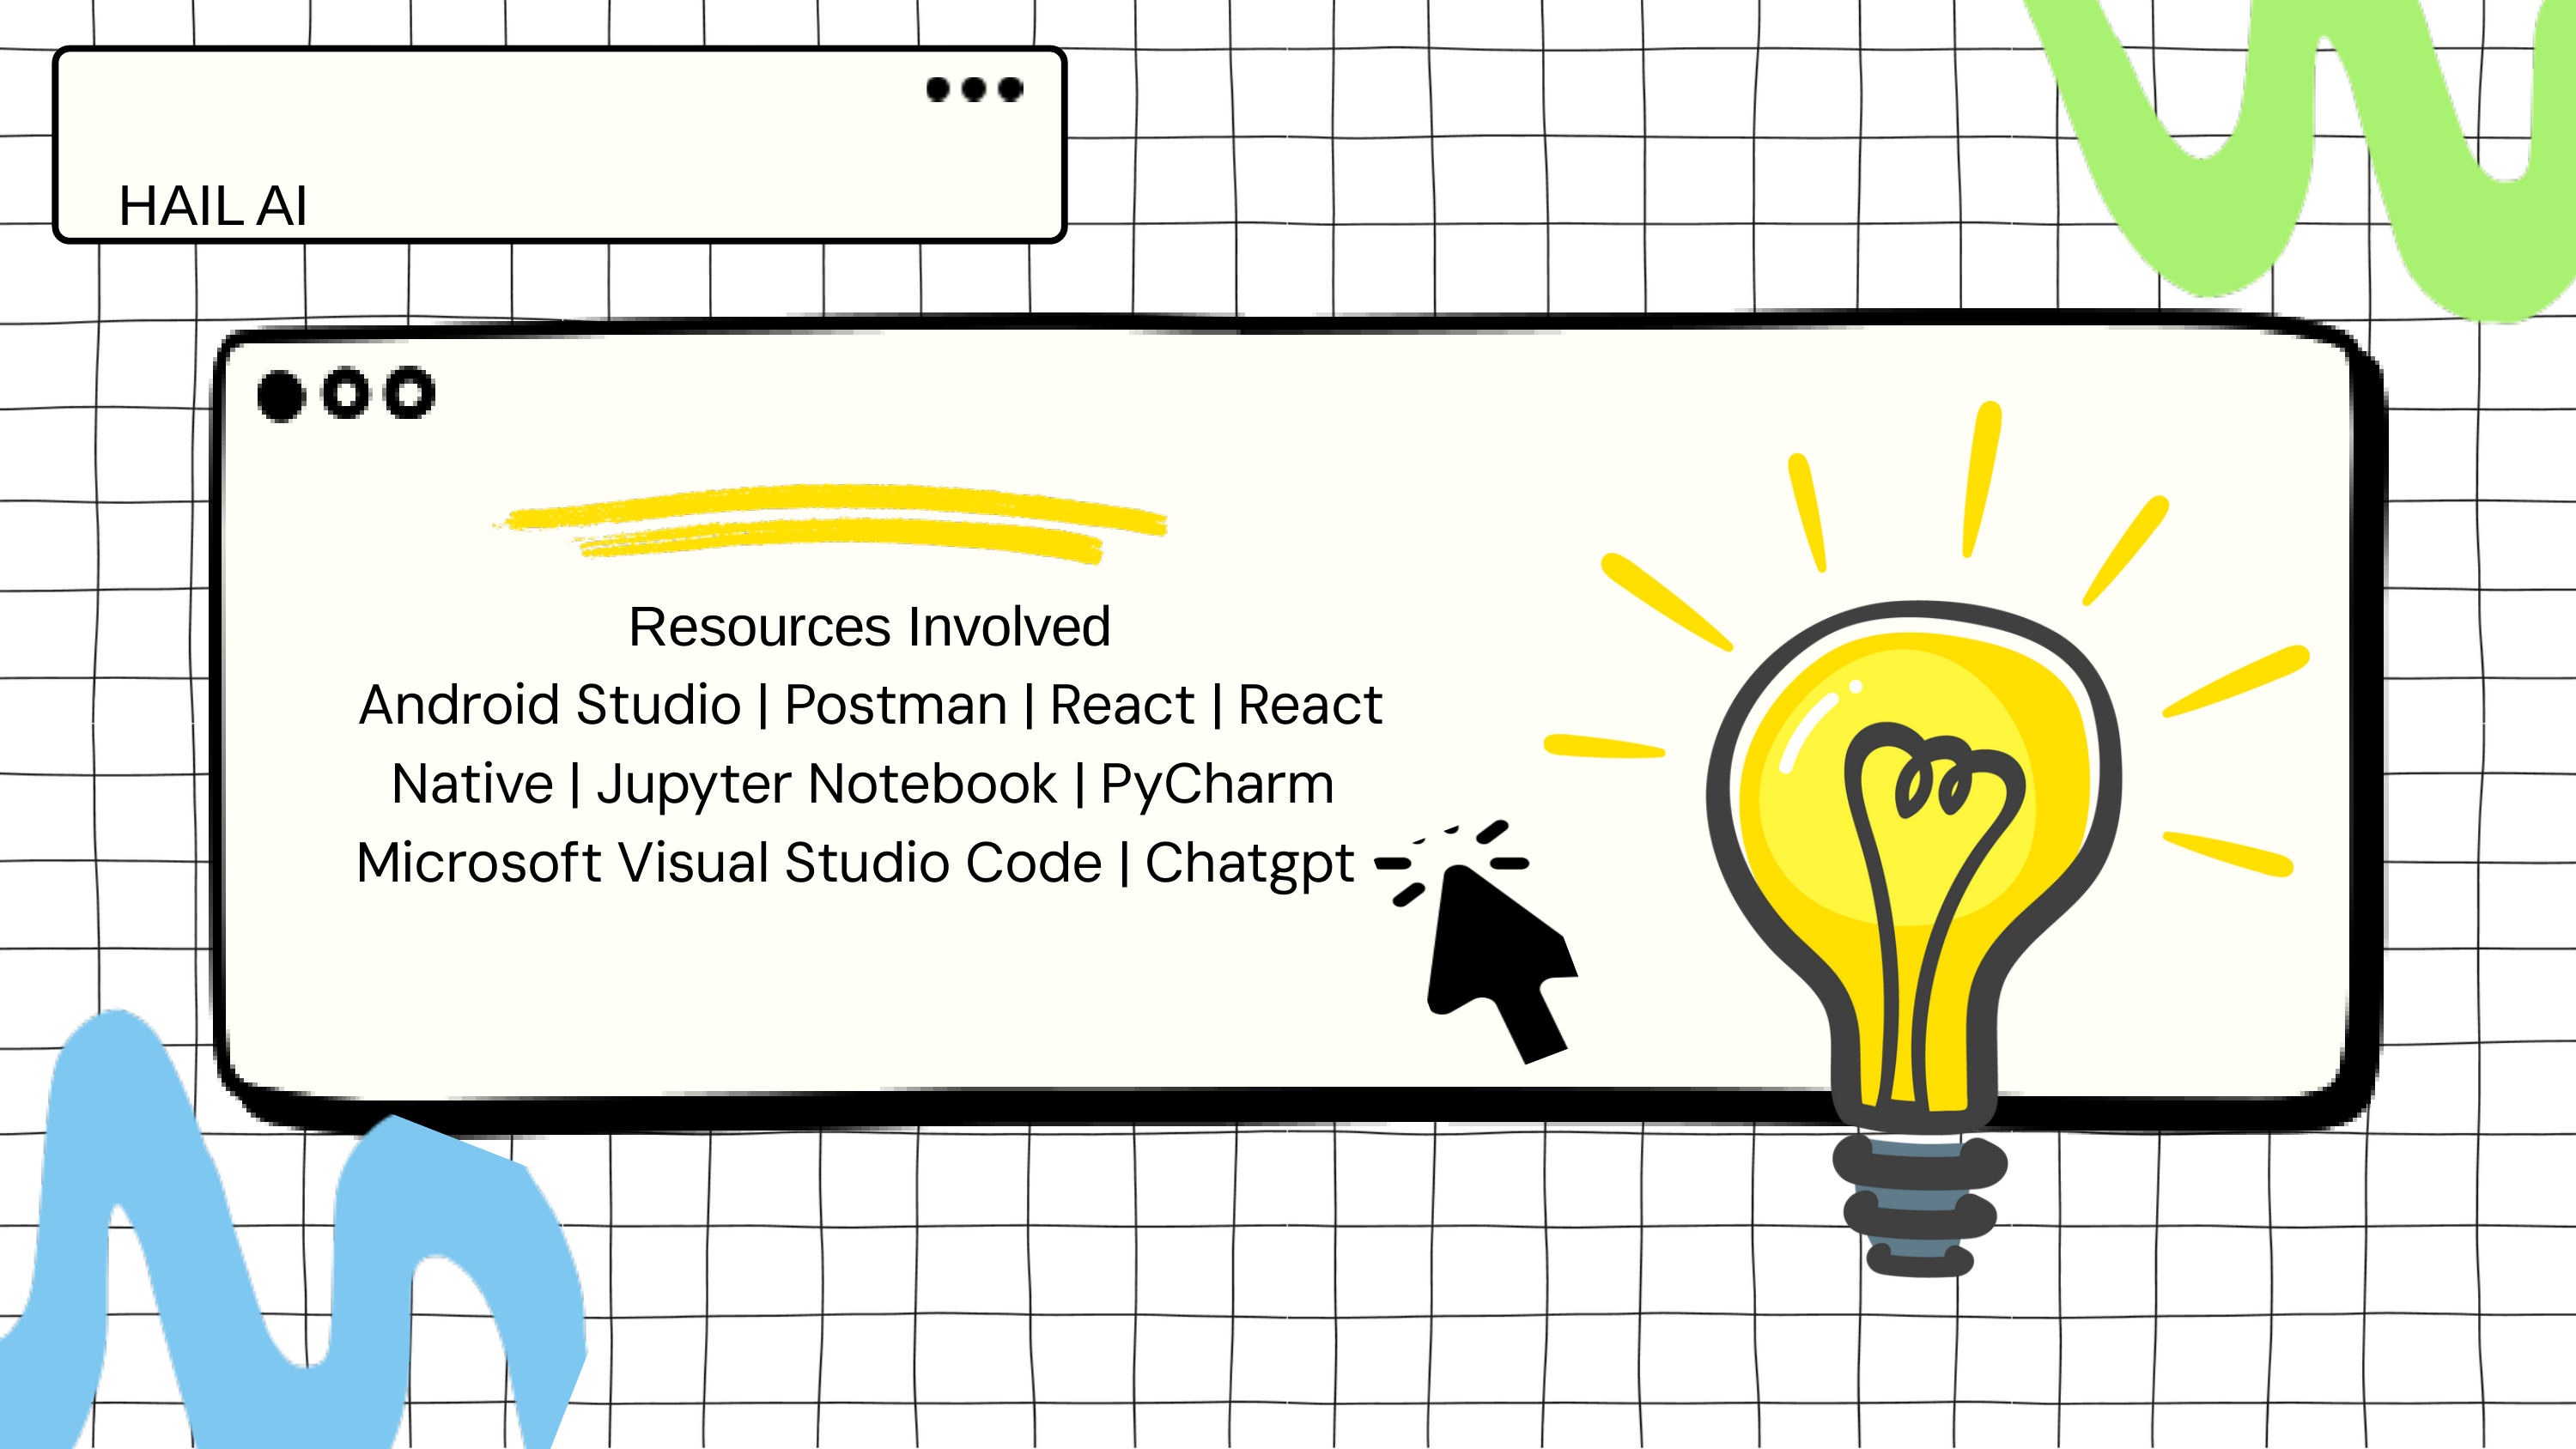

HAIL AI

Resources Involved
 Android Studio | Postman | React | React  Native | Jupyter Notebook | PyCharm  Microsoft Visual Studio Code | Chatgpt